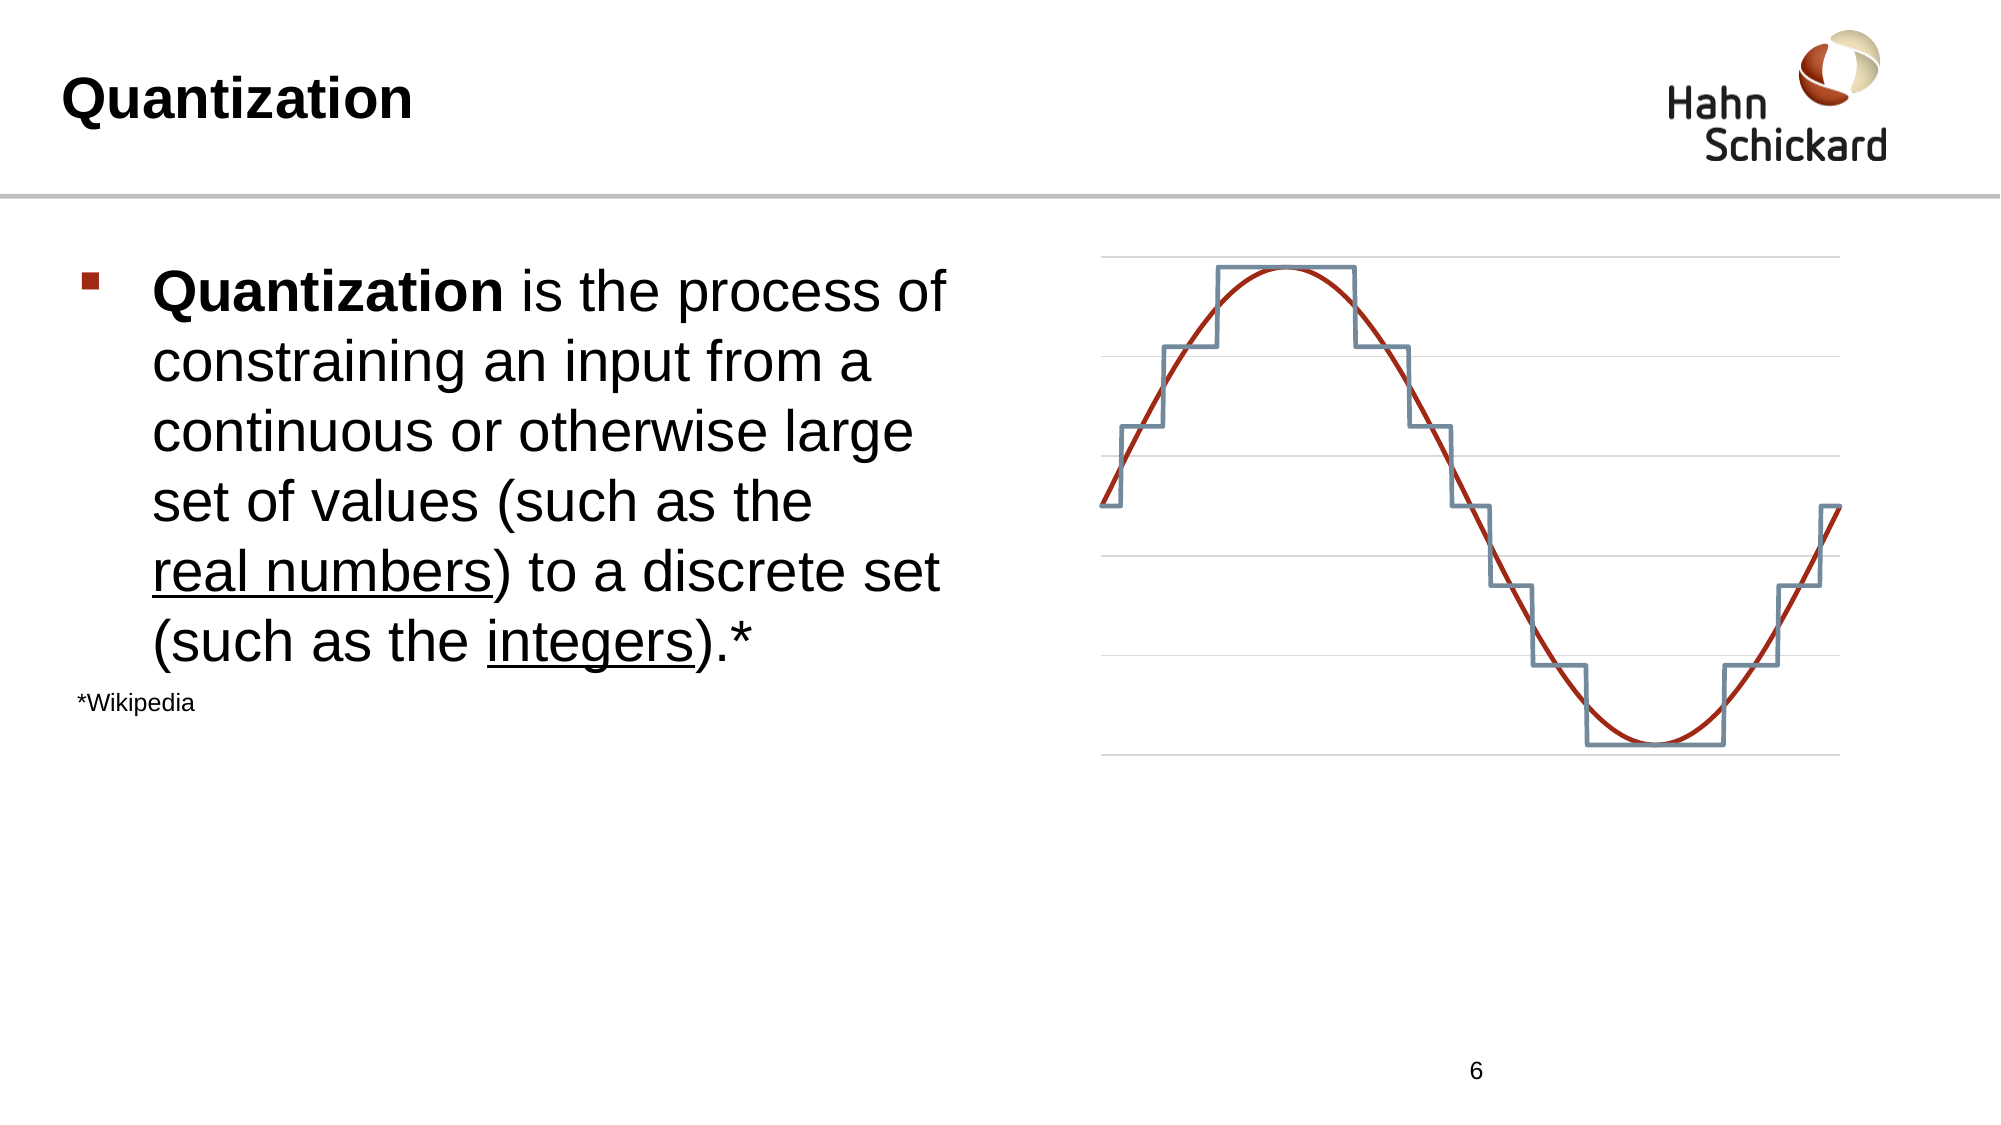

# Quantization

### Chart

| Category |  |  |
|---|---|---|
Quantization is the process of constraining an input from a continuous or otherwise large set of values (such as the real numbers) to a discrete set (such as the integers).*
*Wikipedia
6